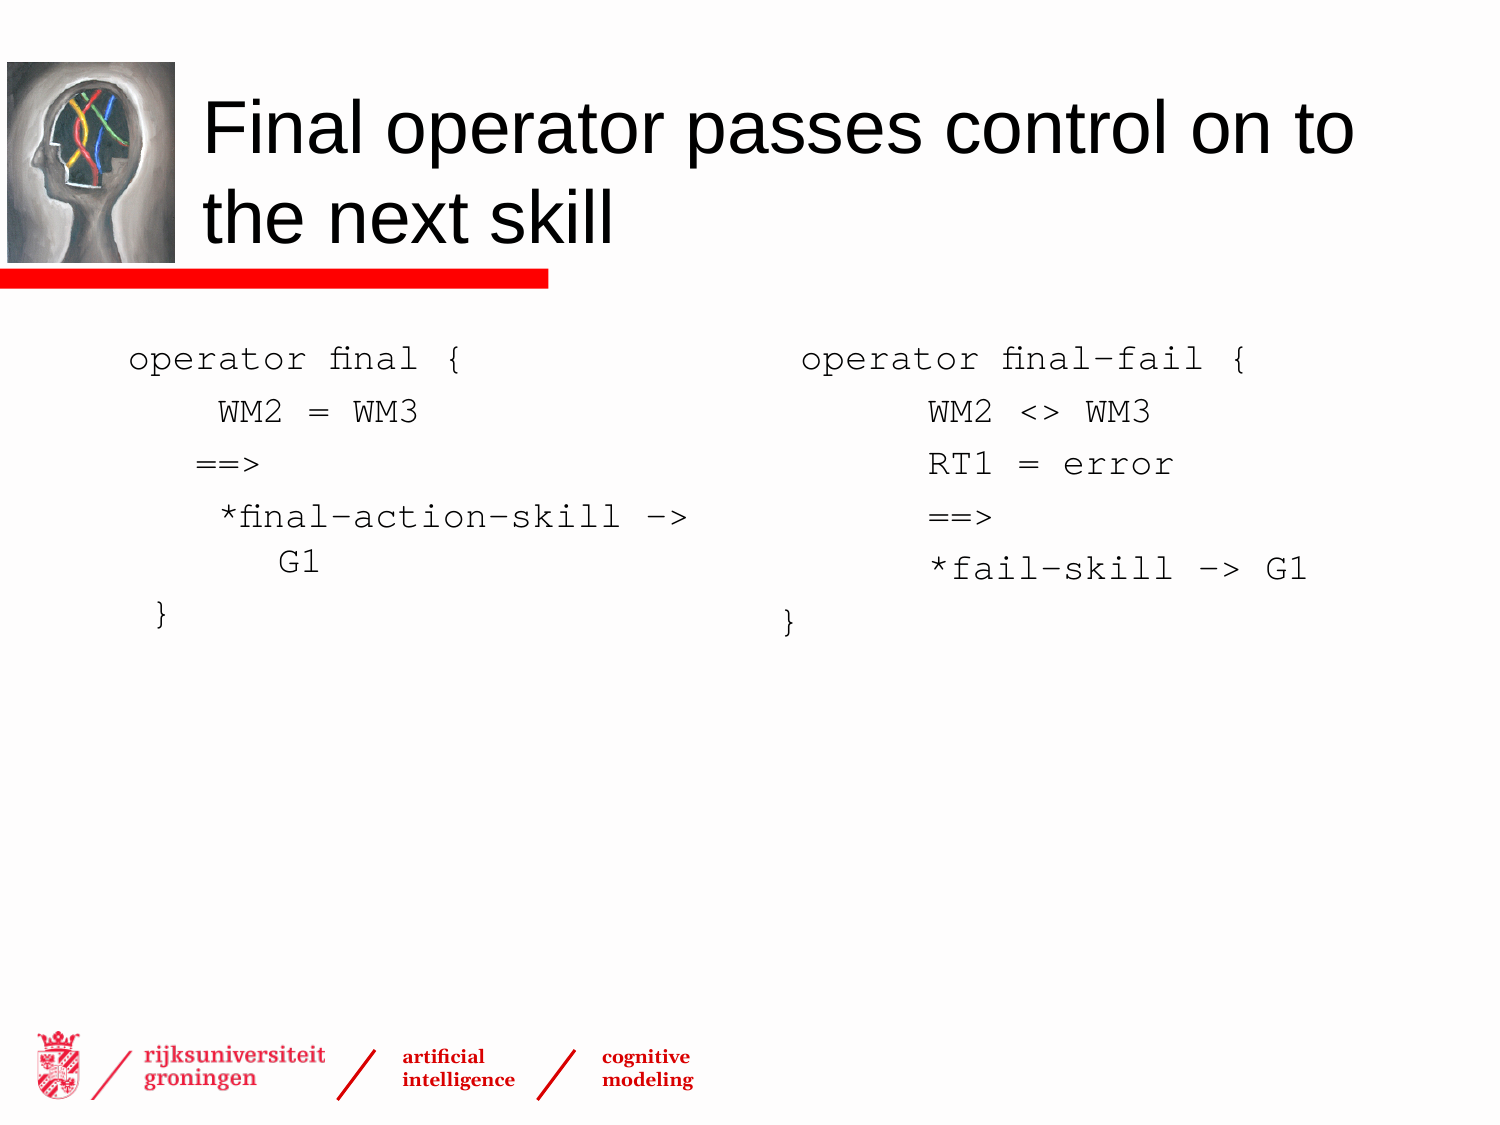

# Final operator passes control on to the next skill
operator final {
    WM2 = WM3
   ==>
    *final-action-skill -> 	G1
 }

 operator final-fail {
  	WM2 <> WM3
  	RT1 = error
  	==>
  	*fail-skill -> G1
}